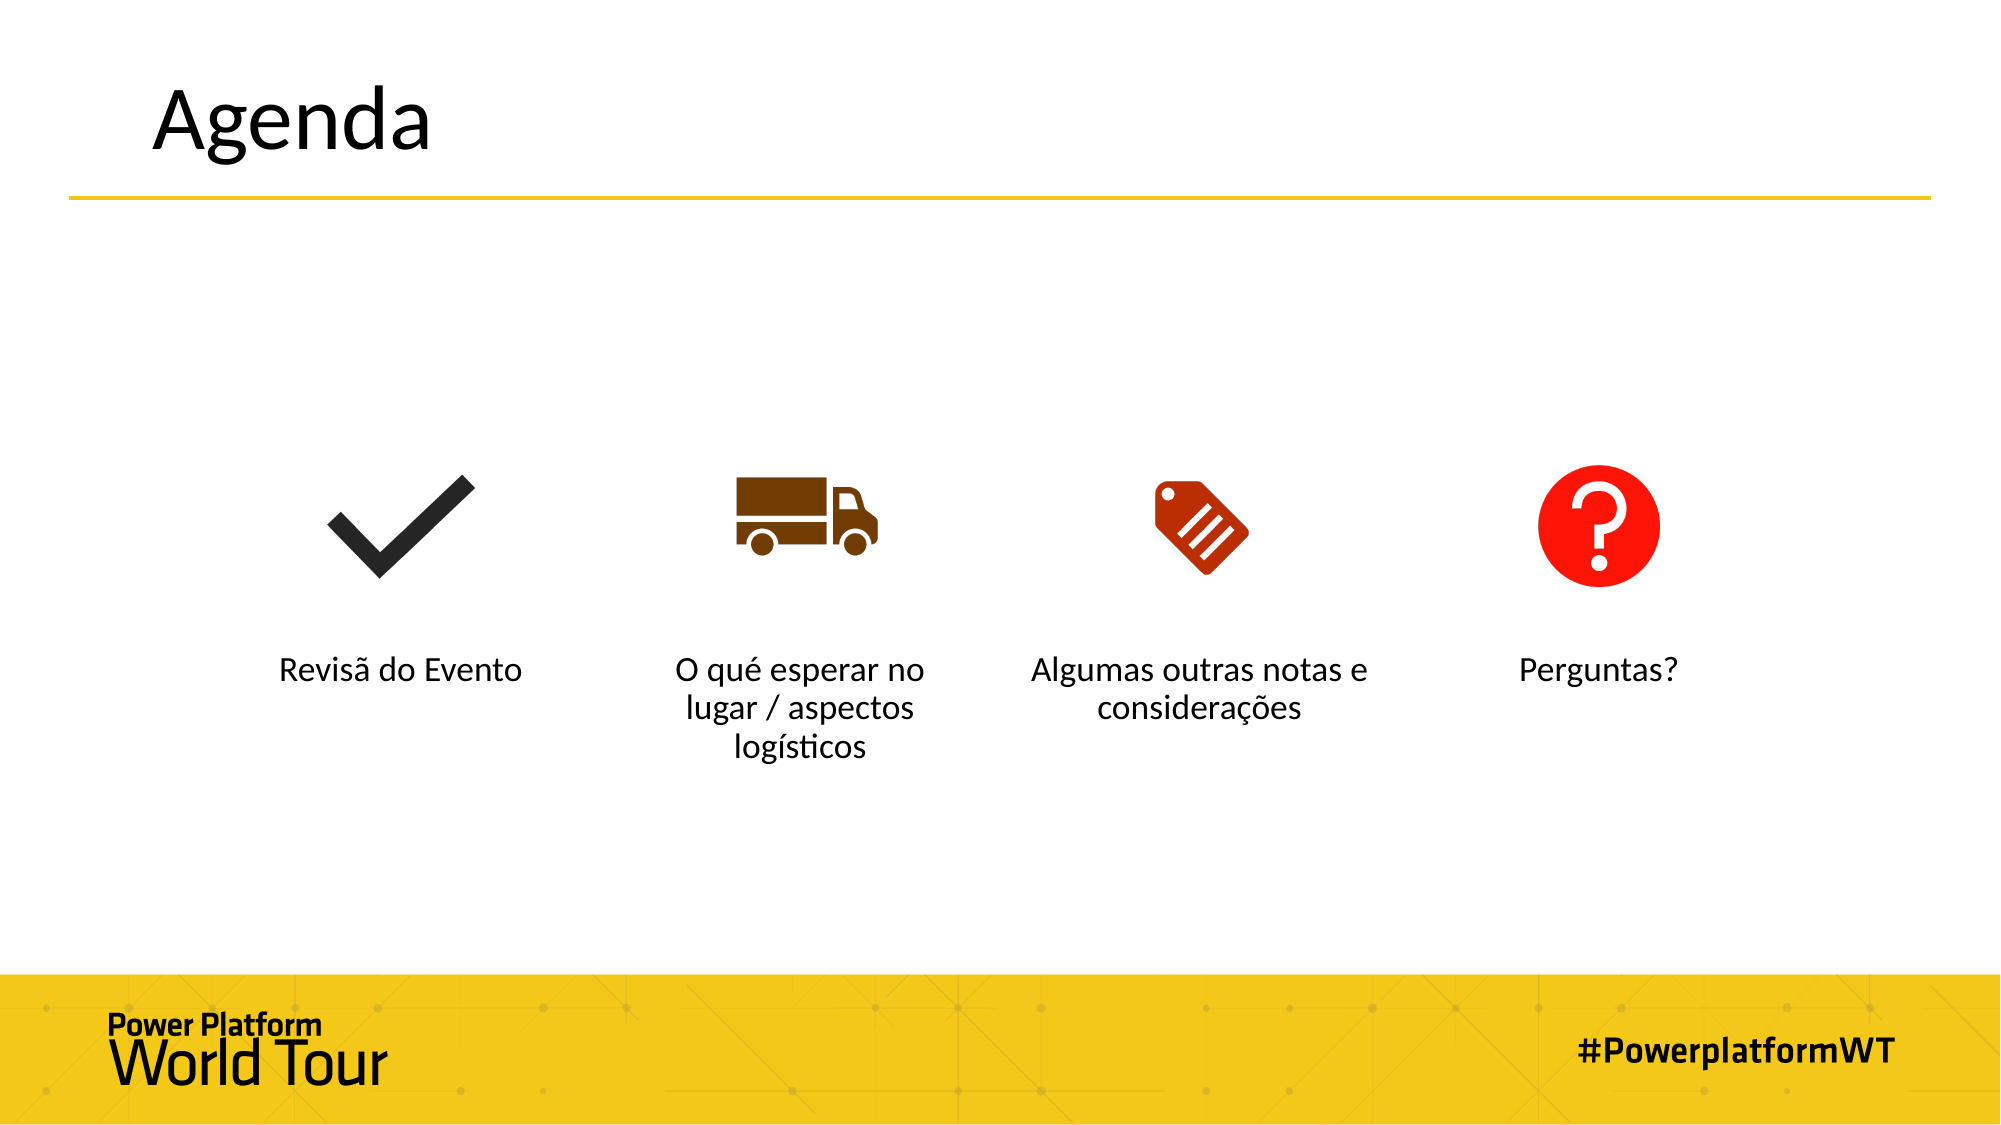

# Agenda
Revisã do Evento
O qué esperar no lugar / aspectos logísticos
Algumas outras notas e considerações
Perguntas?